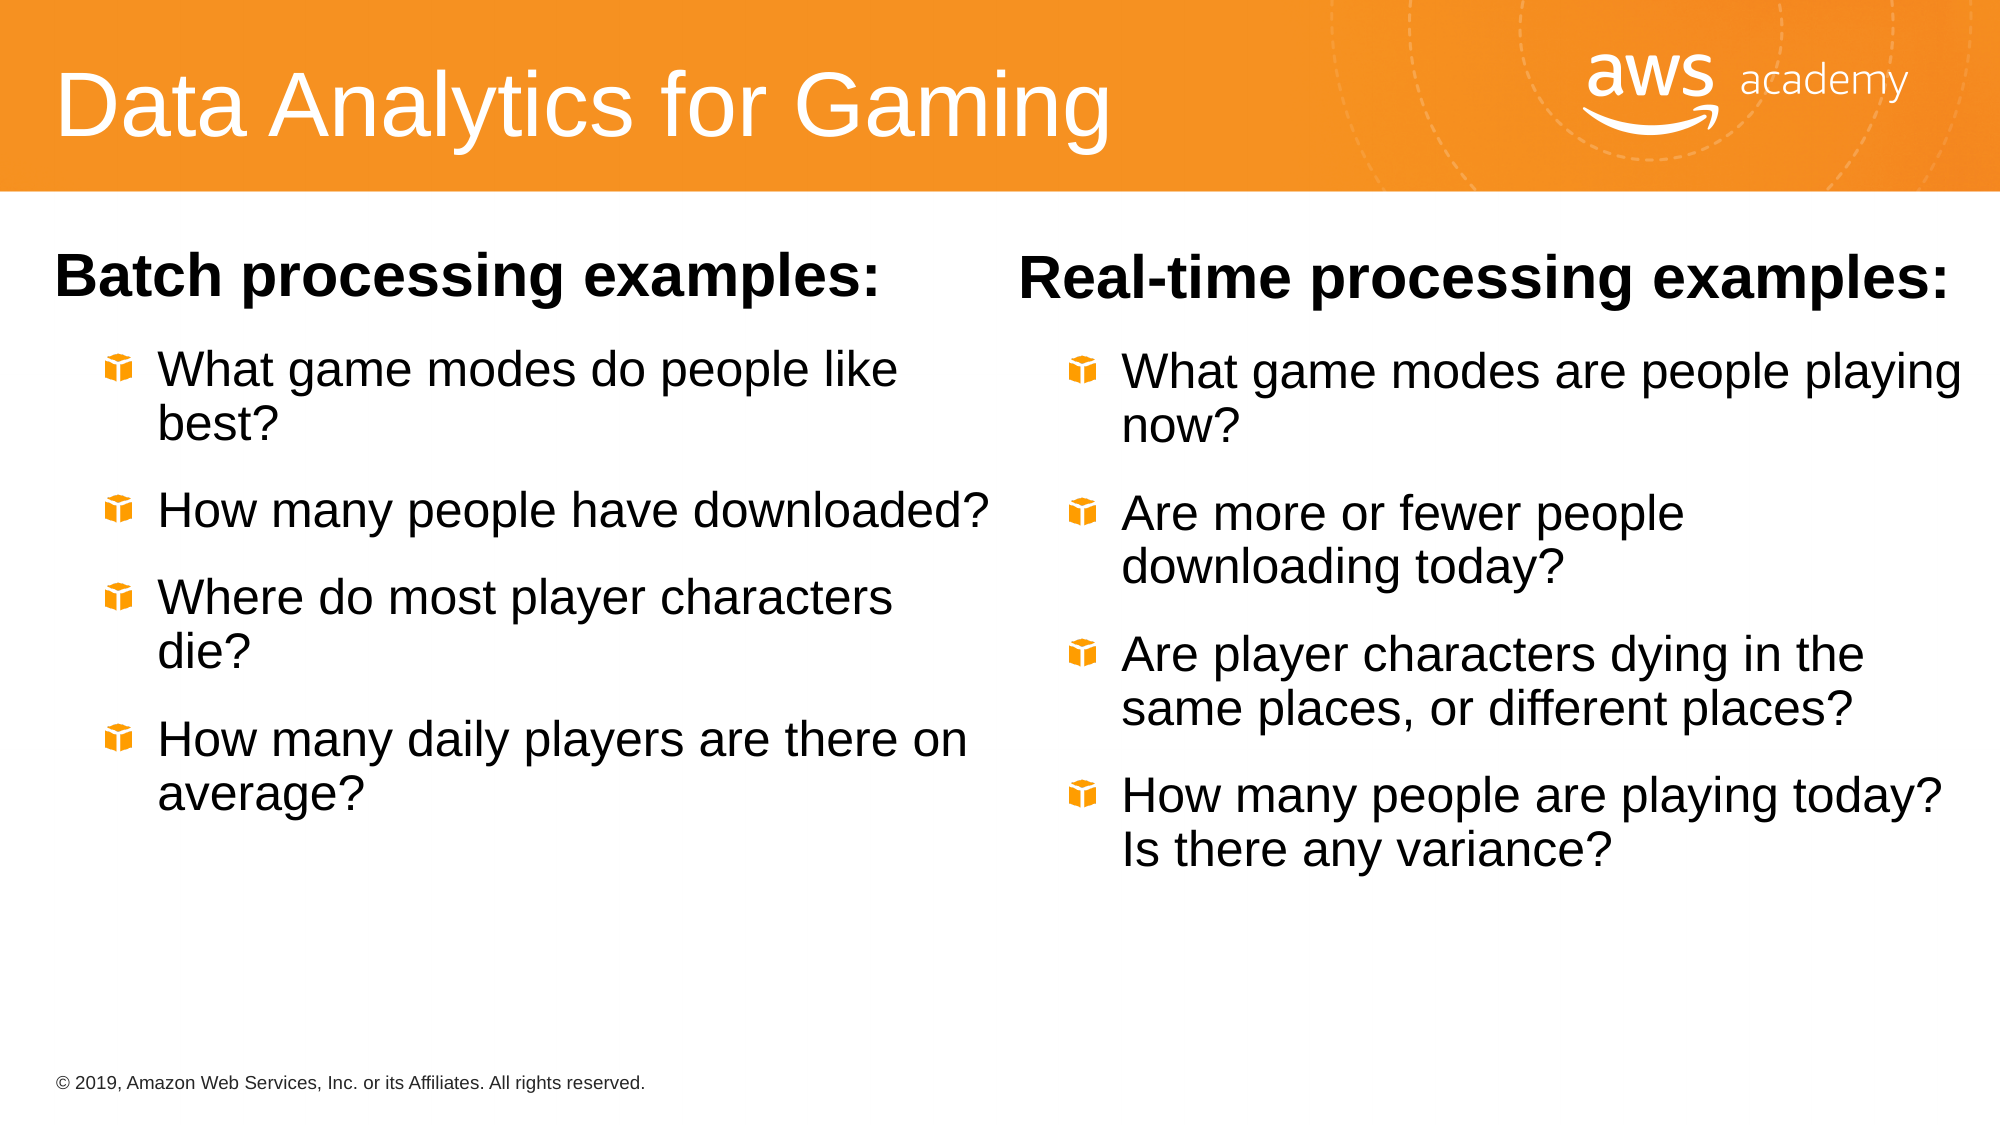

# Data Analytics for Gaming
Batch processing examples:
What game modes do people like best?
How many people have downloaded?
Where do most player characters die?
How many daily players are there on average?
Real-time processing examples:
What game modes are people playing now?
Are more or fewer people downloading today?
Are player characters dying in the same places, or different places?
How many people are playing today? Is there any variance?